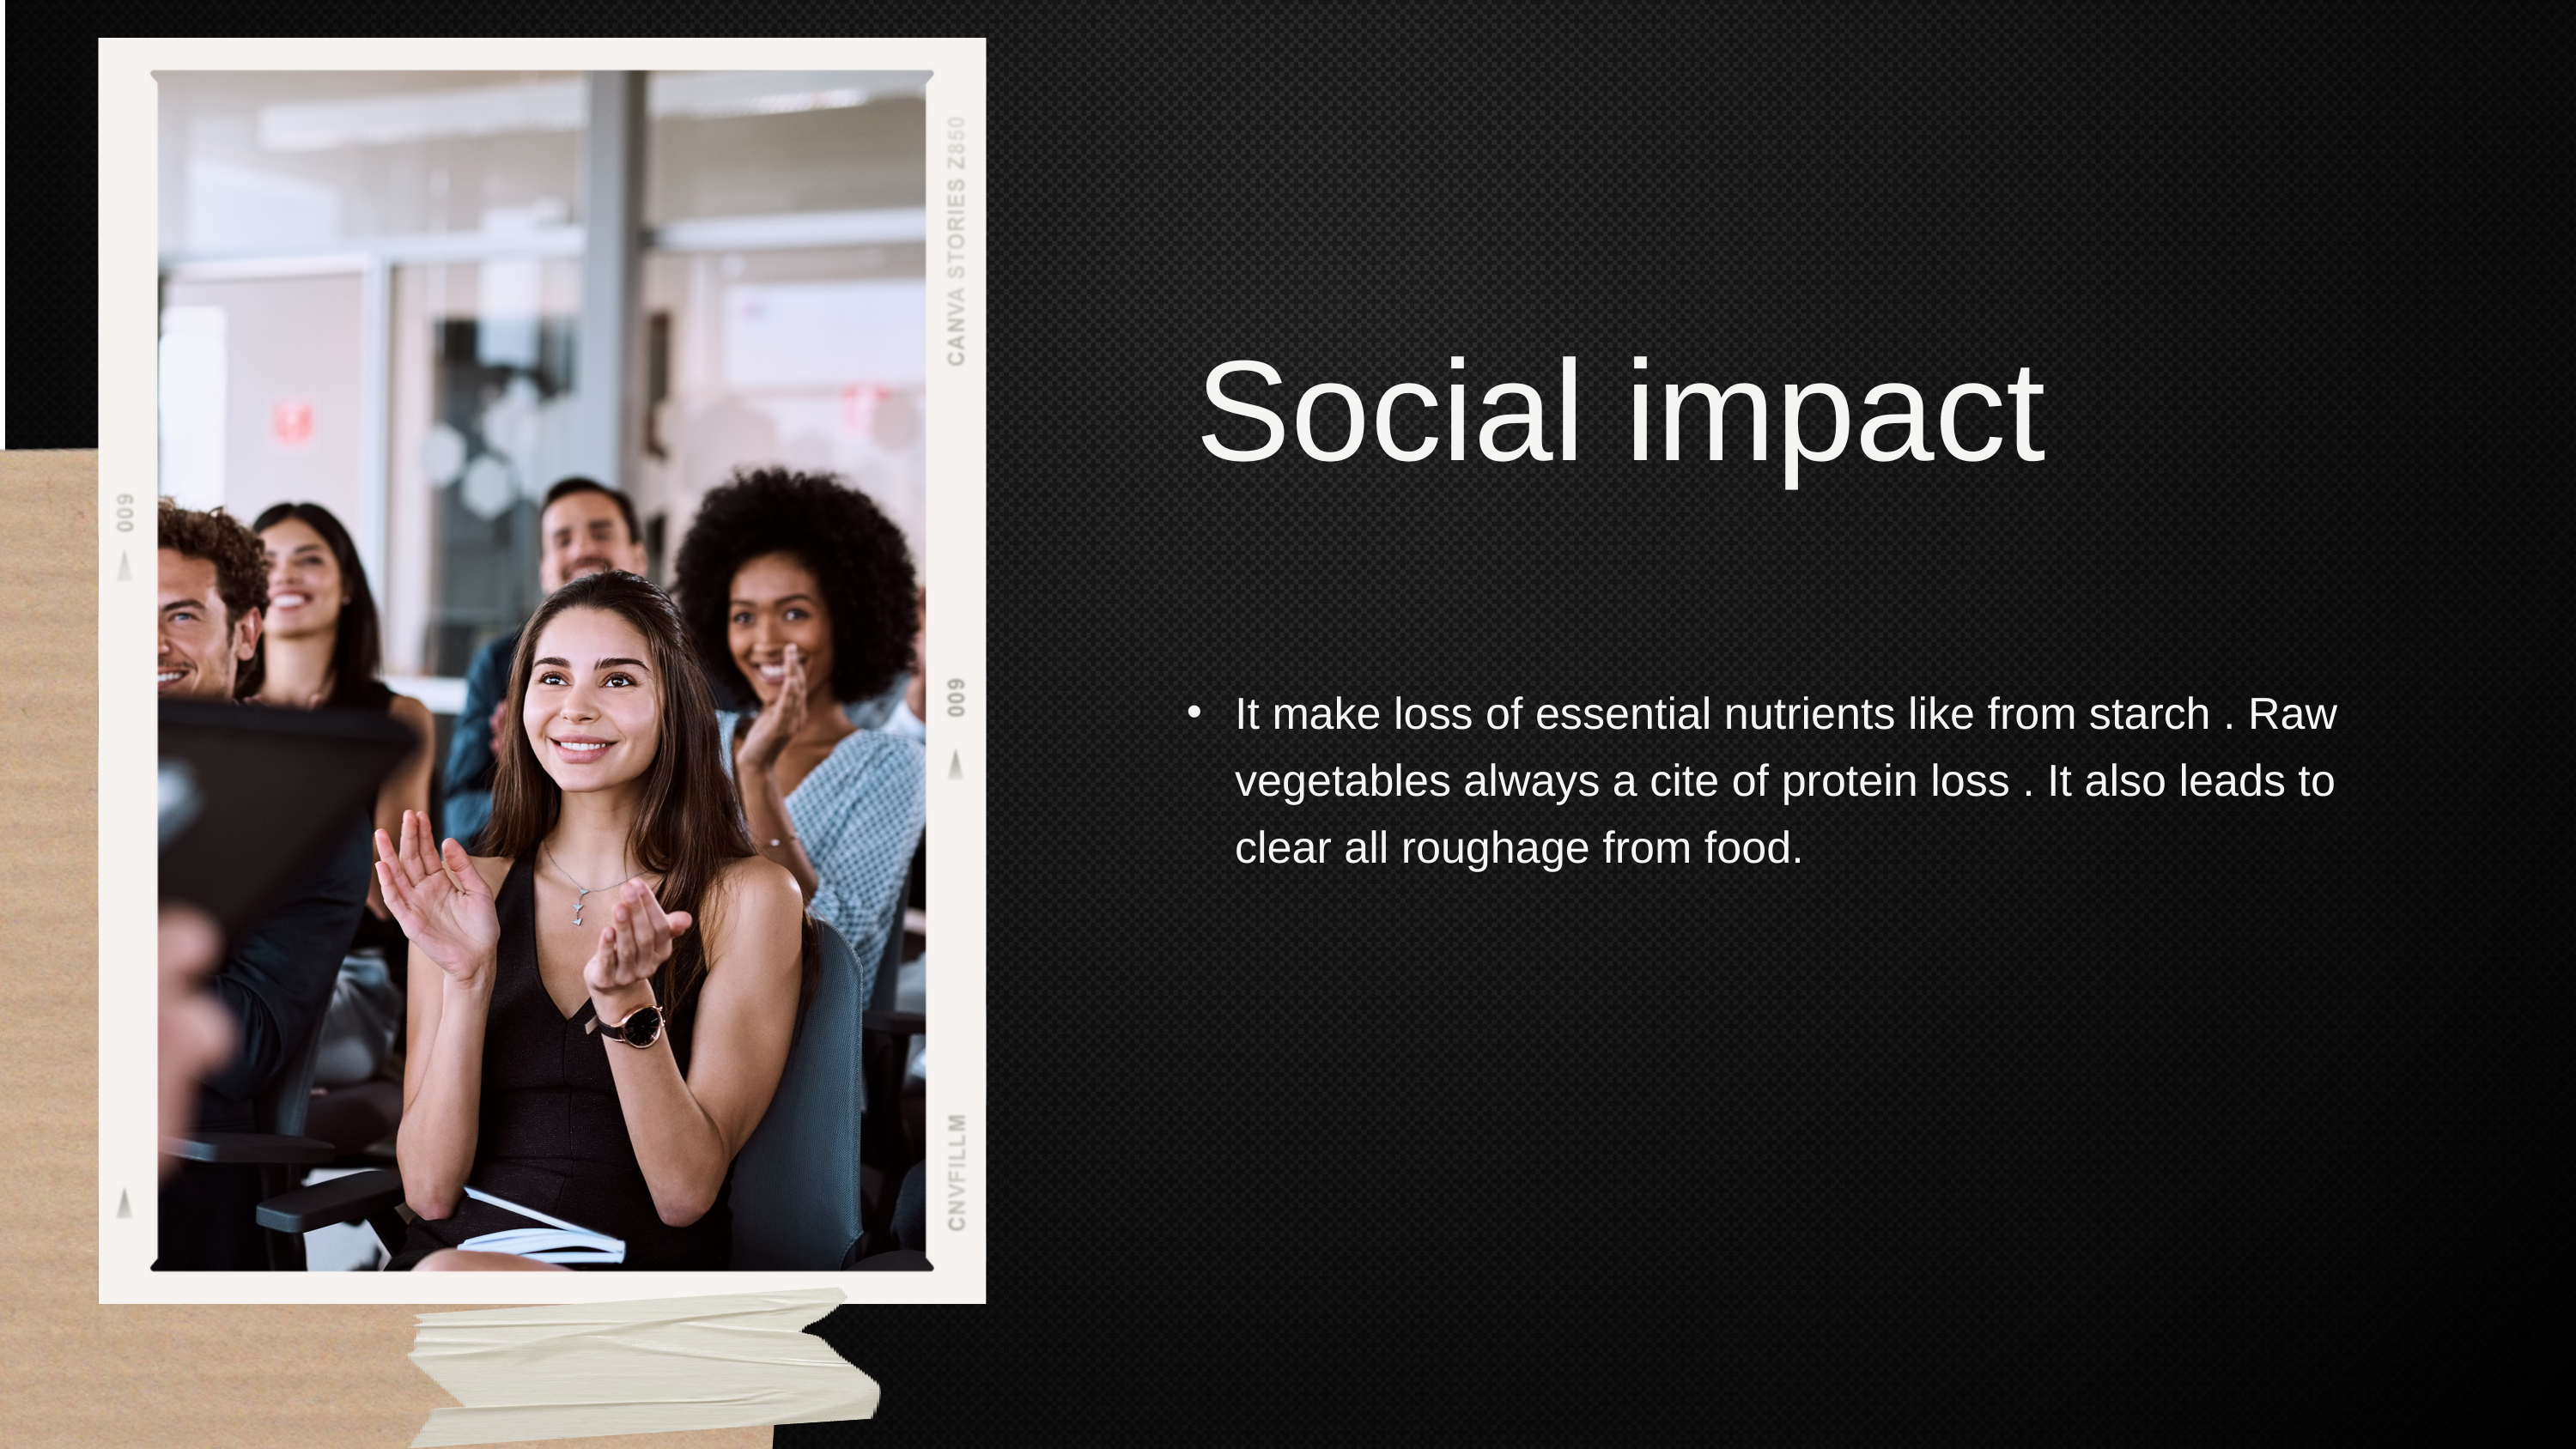

Social impact
It make loss of essential nutrients like from starch . Raw vegetables always a cite of protein loss . It also leads to clear all roughage from food.